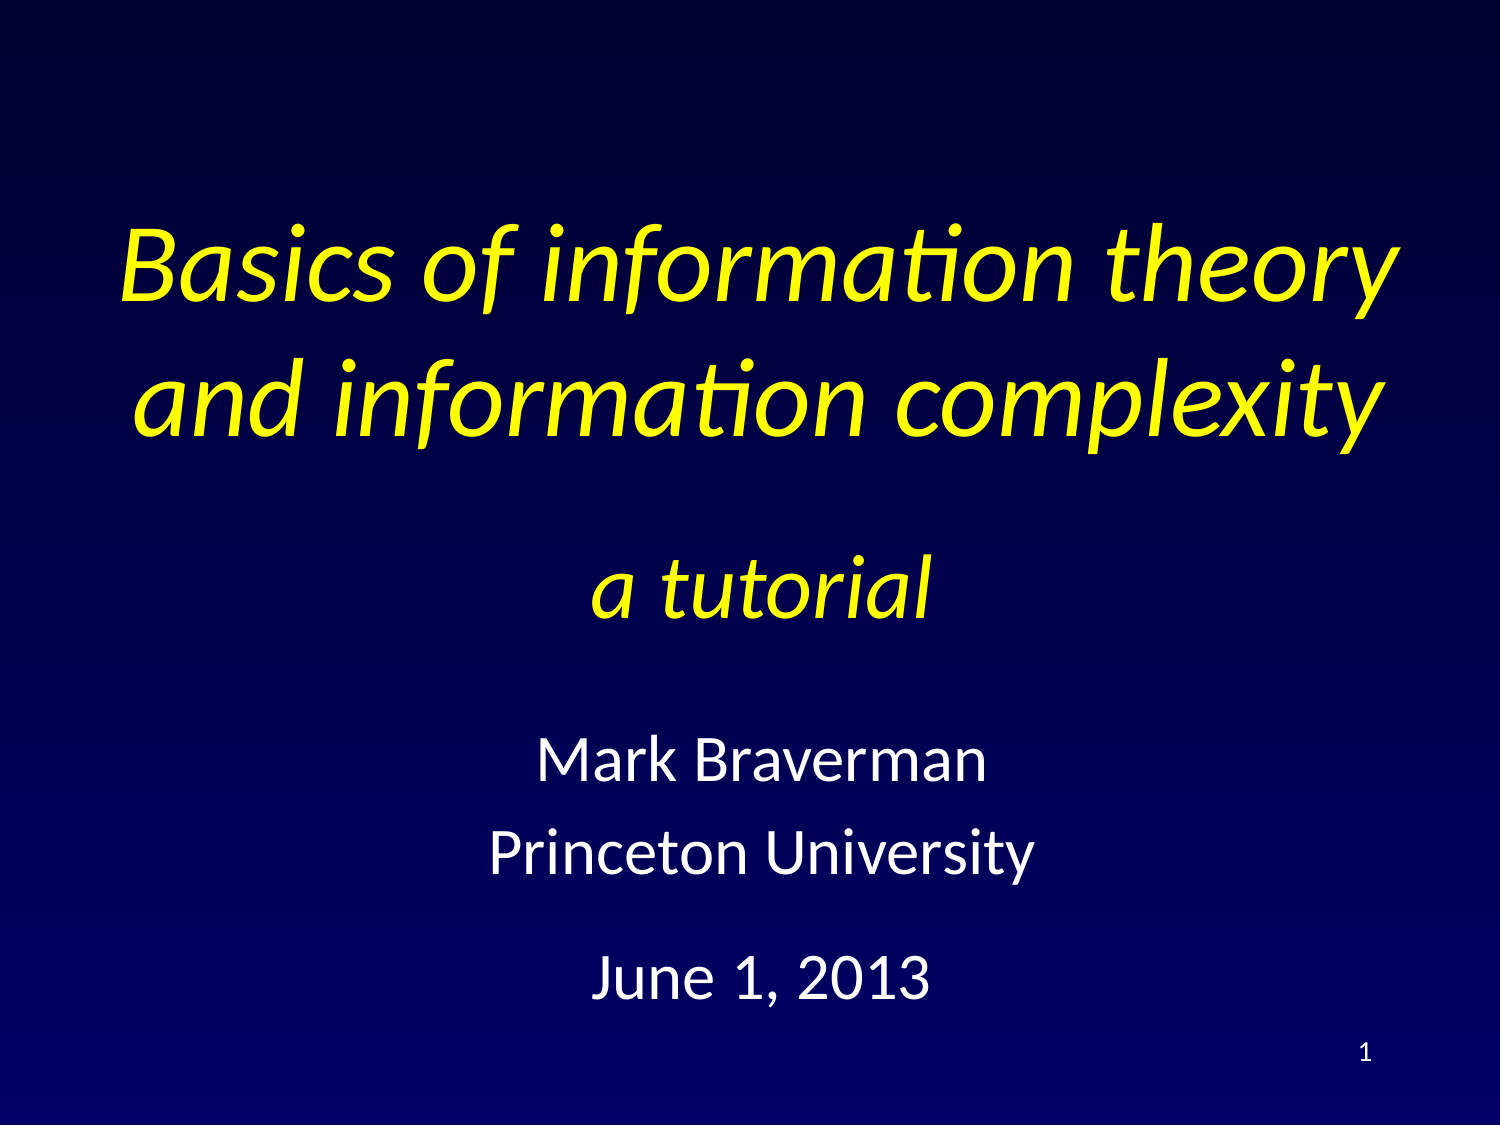

# Basics of information theory and information complexity
a tutorial
Mark Braverman
Princeton University
June 1, 2013
1